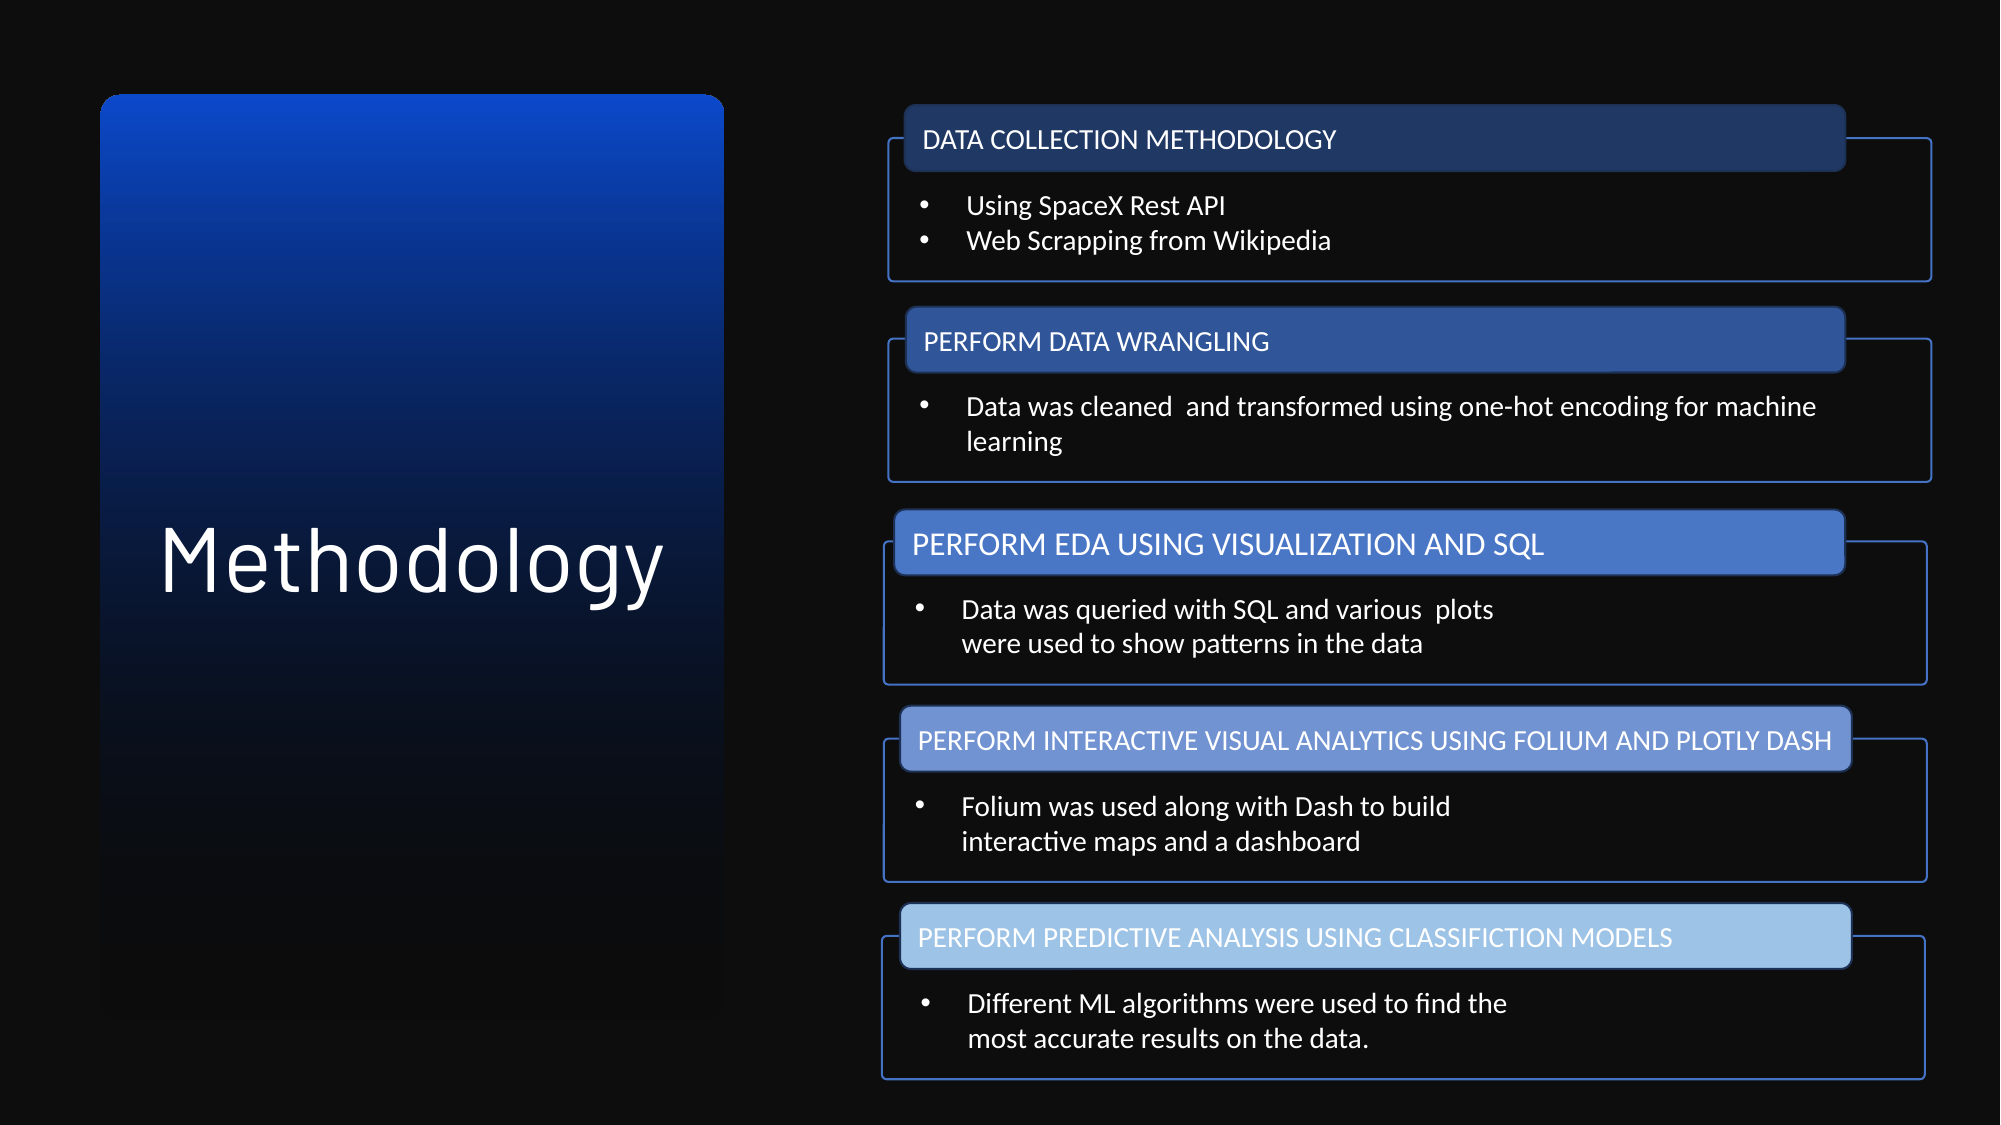

Executive Summary
Data collection methodology:
Describe how data was collected
Perform data wrangling
Describe how data was processed
Perform exploratory data analysis (EDA) using visualization and SQL
Perform interactive visual analytics using Folium and Plotly Dash
Perform predictive analysis using classification models
How to build, tune, evaluate classification models

DATA COLLECTION METHODOLOGY

Using SpaceX Rest API
Web Scrapping from Wikipedia

Methodology
PERFORM DATA WRANGLING

Data was cleaned  and transformed using one-hot encoding for machine learning

PERFORM EDA USING VISUALIZATION AND SQL

Data was queried with SQL and various  plots were used to show patterns in the data

PERFORM INTERACTIVE VISUAL ANALYTICS USING FOLIUM AND PLOTLY DASH

Folium was used along with Dash to build interactive maps and a dashboard

PERFORM PREDICTIVE ANALYSIS USING CLASSIFICTION MODELS

Different ML algorithms were used to find the most accurate results on the data.